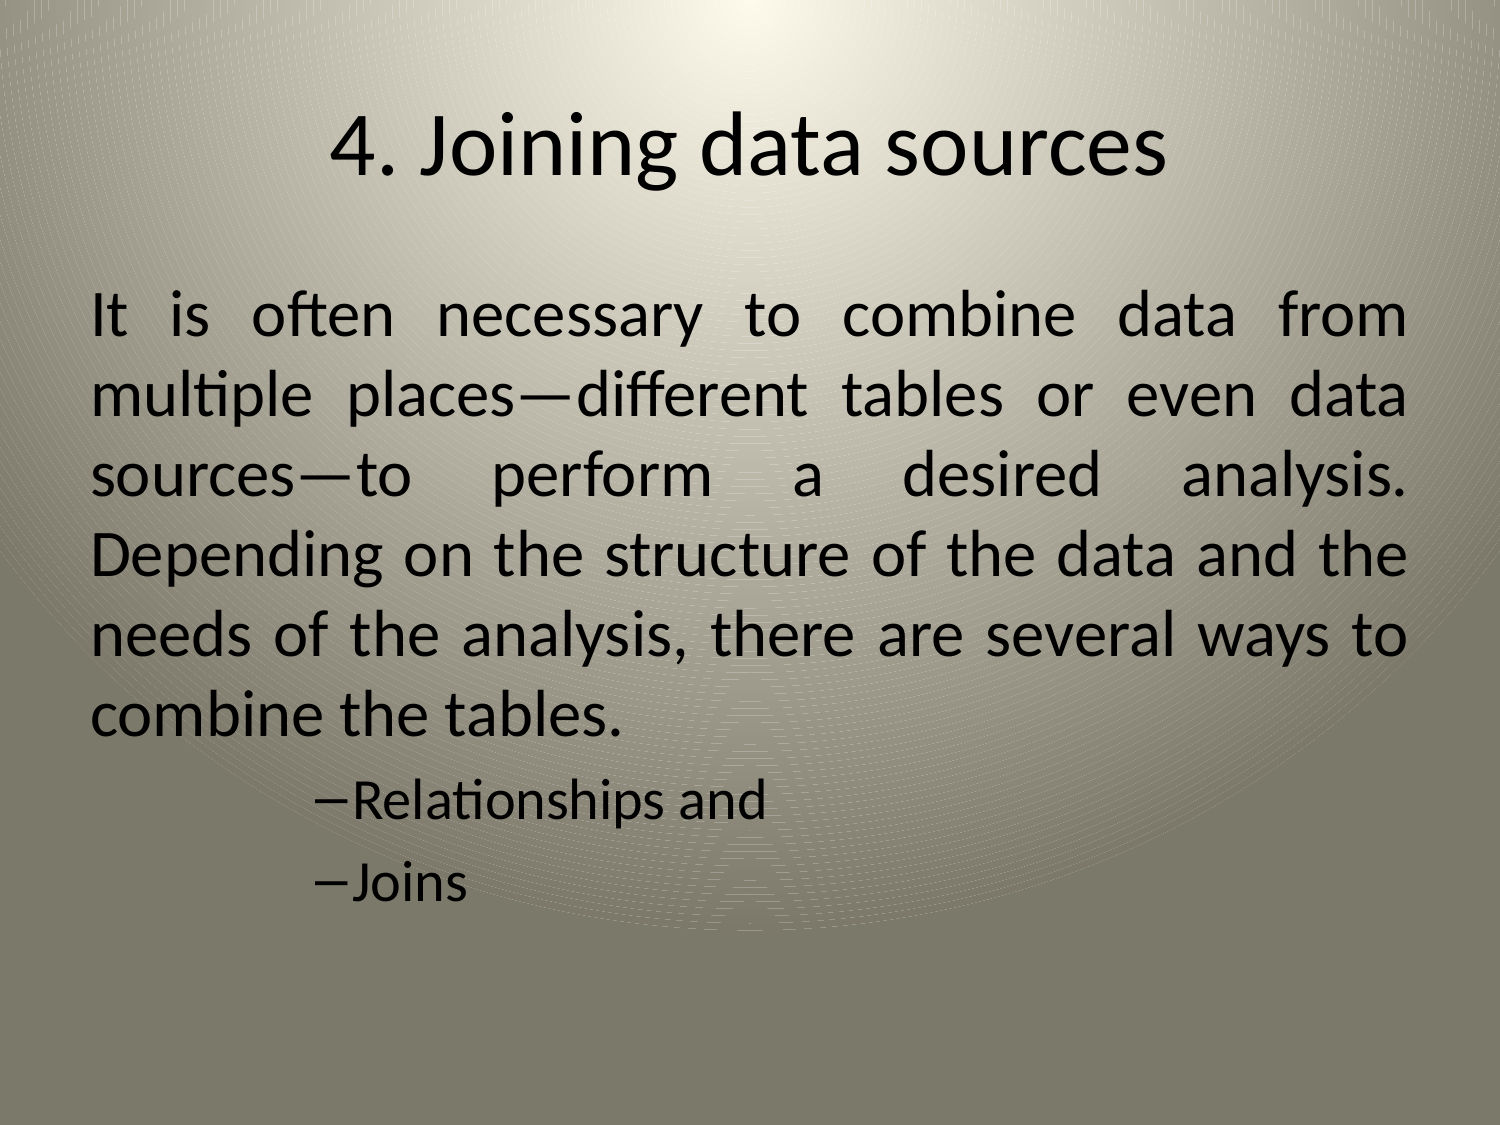

# 4. Joining data sources
It is often necessary to combine data from multiple places—different tables or even data sources—to perform a desired analysis. Depending on the structure of the data and the needs of the analysis, there are several ways to combine the tables.
Relationships and
Joins